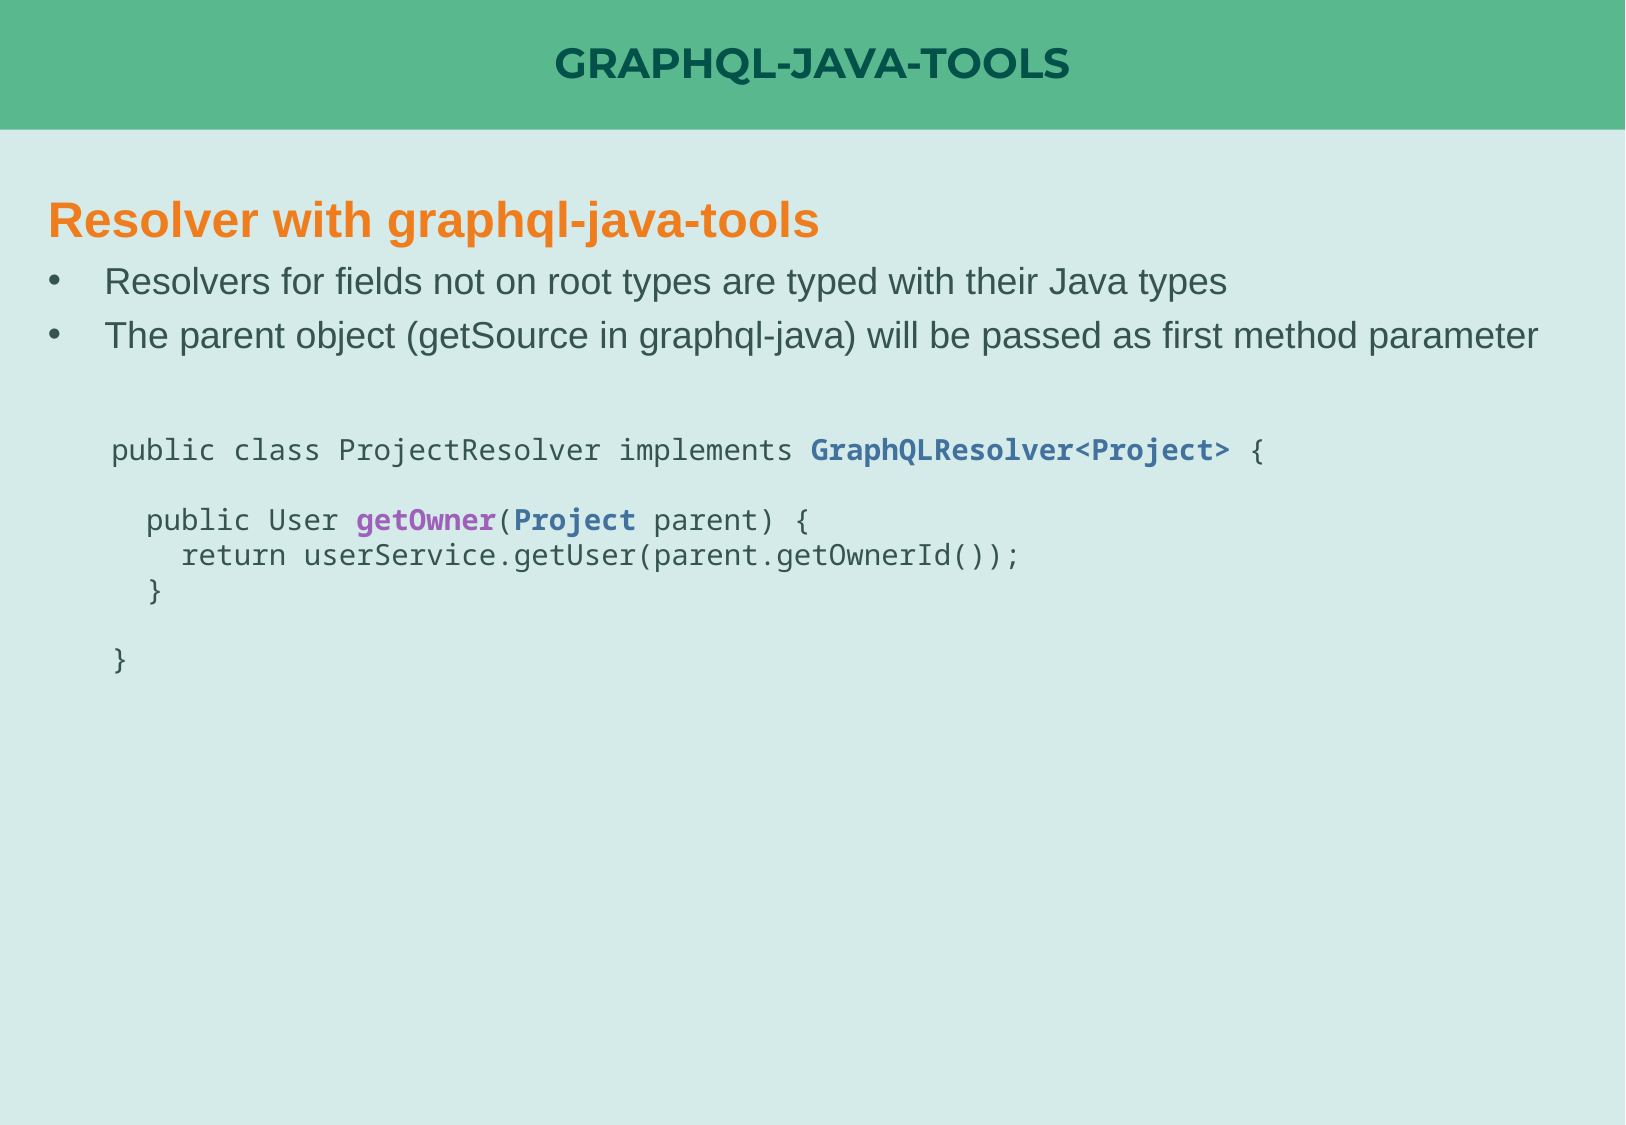

# graphql-java-tools
Resolver with graphql-java-tools
Resolvers for fields not on root types are typed with their Java types
The parent object (getSource in graphql-java) will be passed as first method parameter

public class ProjectResolver implements GraphQLResolver<Project> {
  public User getOwner(Project parent) {
    return userService.getUser(parent.getOwnerId());
  }
}